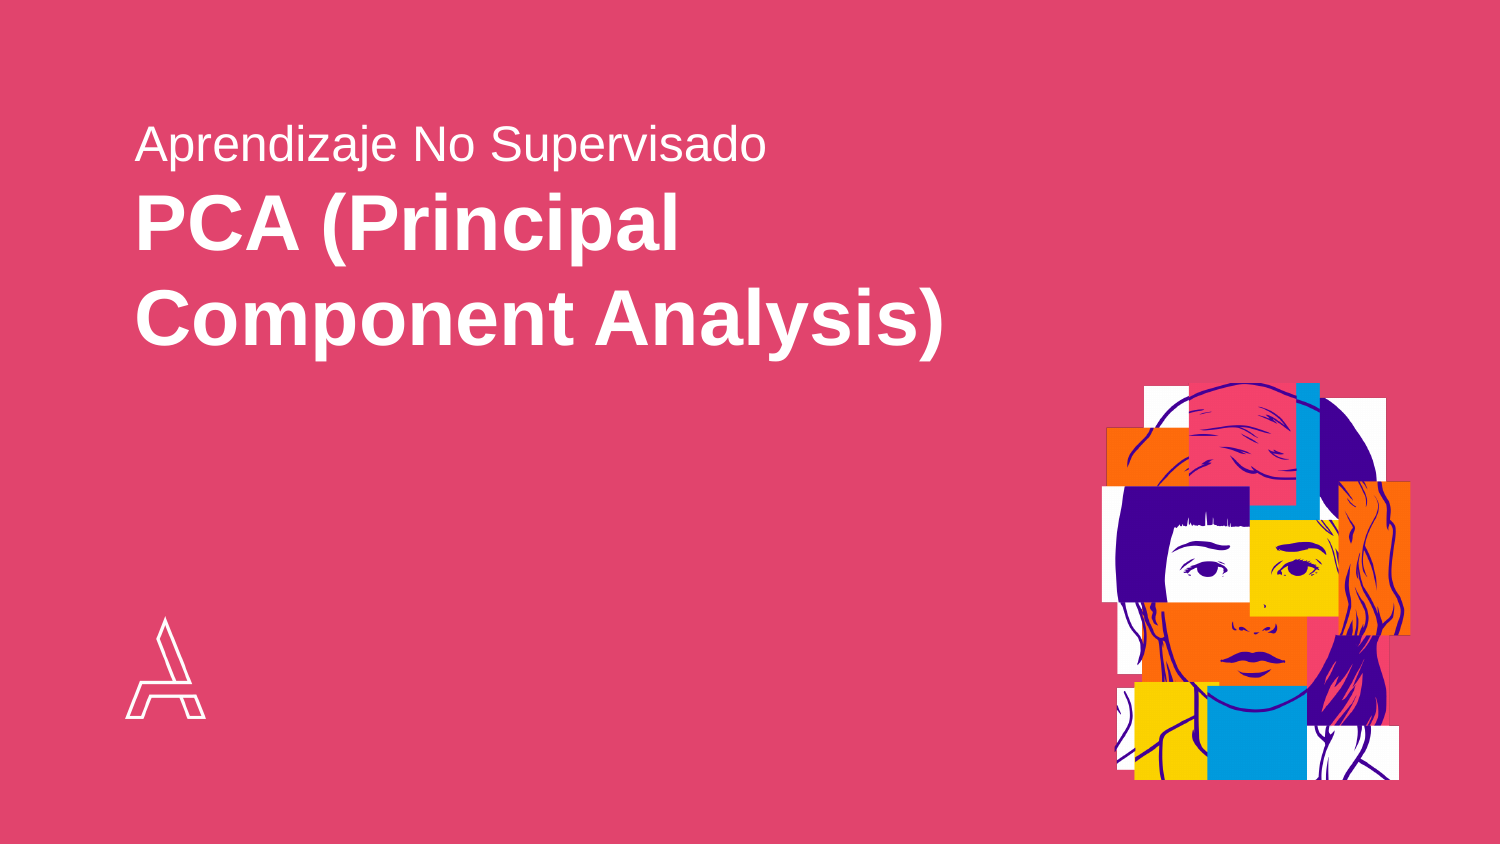

# Aprendizaje No Supervisado
PCA (Principal Component Analysis)